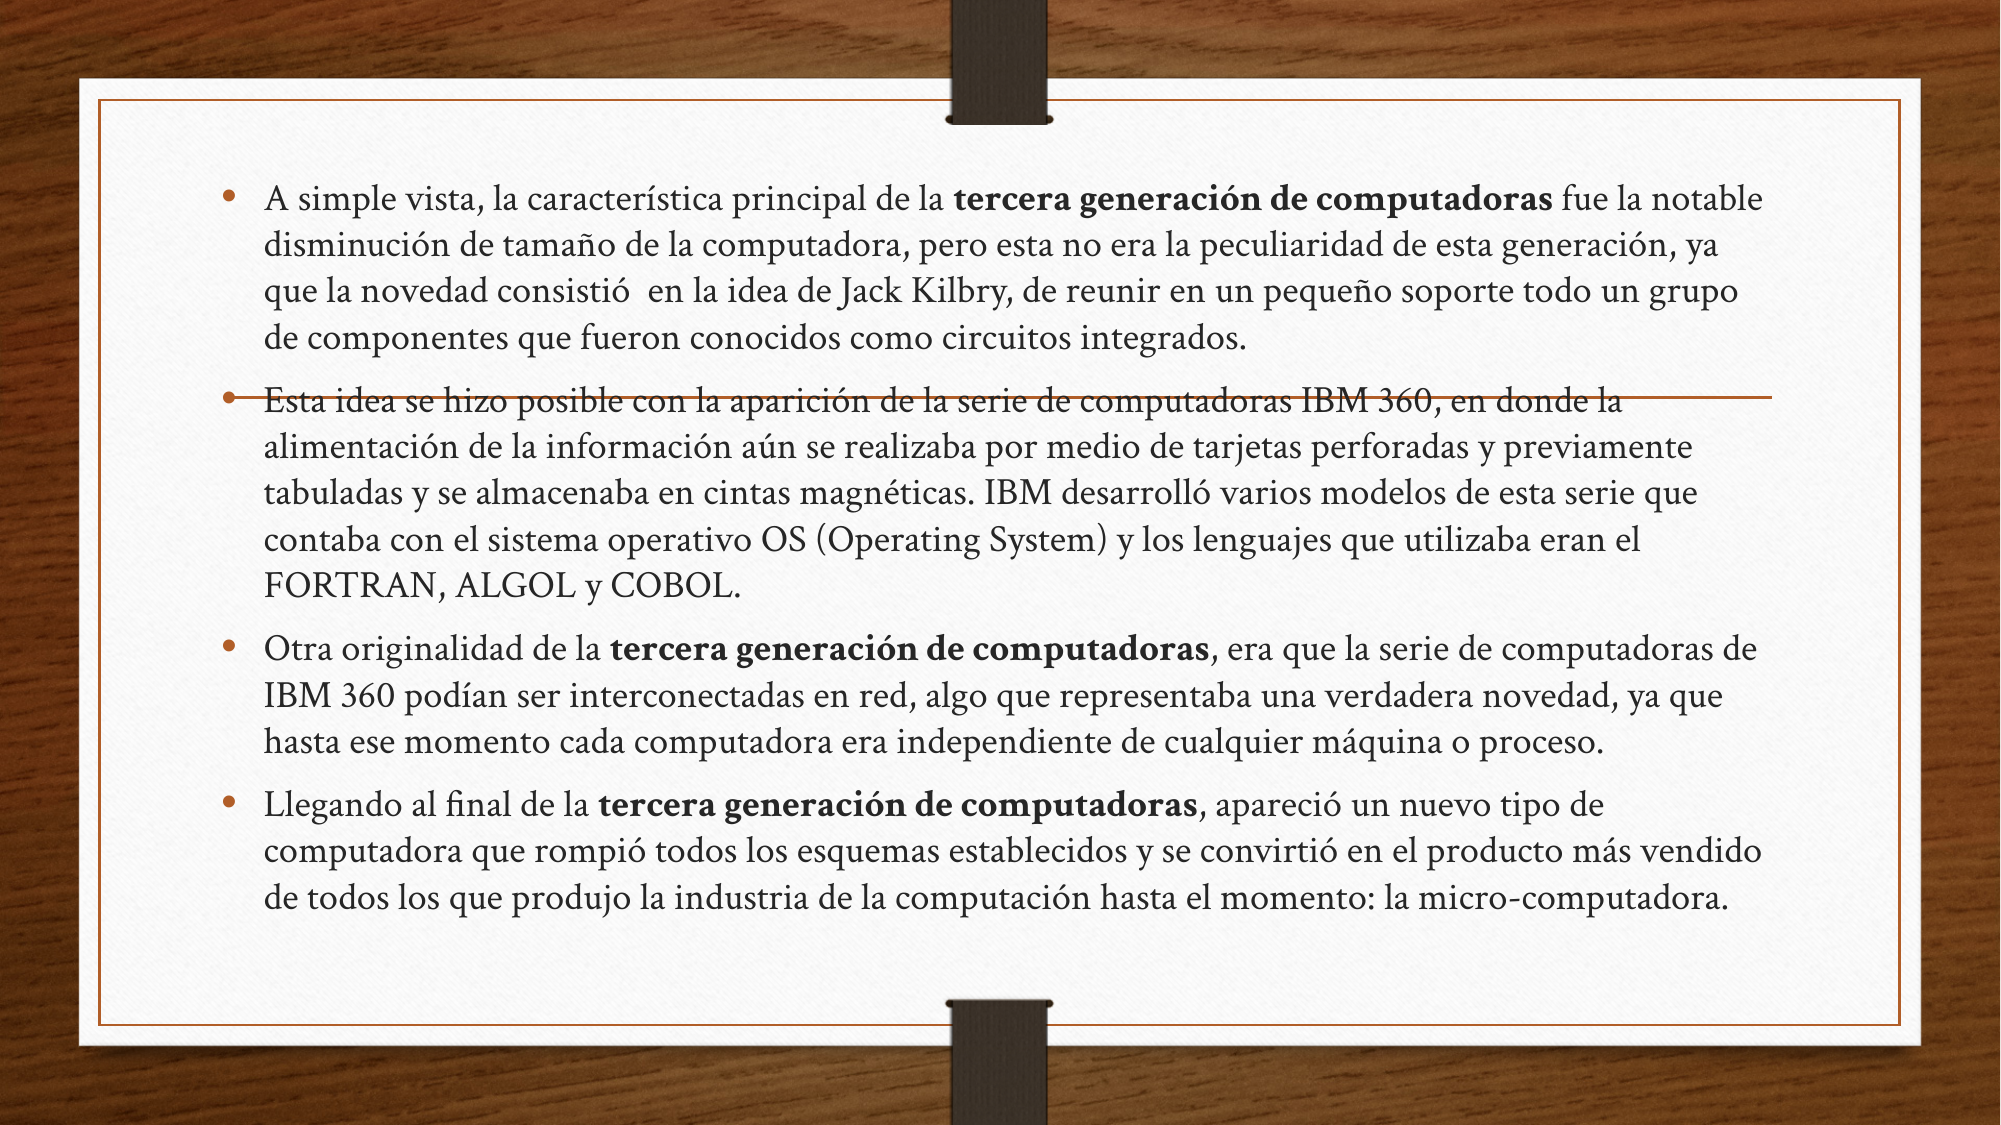

A simple vista, la característica principal de la tercera generación de computadoras fue la notable disminución de tamaño de la computadora, pero esta no era la peculiaridad de esta generación, ya que la novedad consistió  en la idea de Jack Kilbry, de reunir en un pequeño soporte todo un grupo de componentes que fueron conocidos como circuitos integrados.
Esta idea se hizo posible con la aparición de la serie de computadoras IBM 360, en donde la alimentación de la información aún se realizaba por medio de tarjetas perforadas y previamente tabuladas y se almacenaba en cintas magnéticas. IBM desarrolló varios modelos de esta serie que contaba con el sistema operativo OS (Operating System) y los lenguajes que utilizaba eran el FORTRAN, ALGOL y COBOL.
Otra originalidad de la tercera generación de computadoras, era que la serie de computadoras de IBM 360 podían ser interconectadas en red, algo que representaba una verdadera novedad, ya que hasta ese momento cada computadora era independiente de cualquier máquina o proceso.
Llegando al final de la tercera generación de computadoras, apareció un nuevo tipo de computadora que rompió todos los esquemas establecidos y se convirtió en el producto más vendido de todos los que produjo la industria de la computación hasta el momento: la micro-computadora.